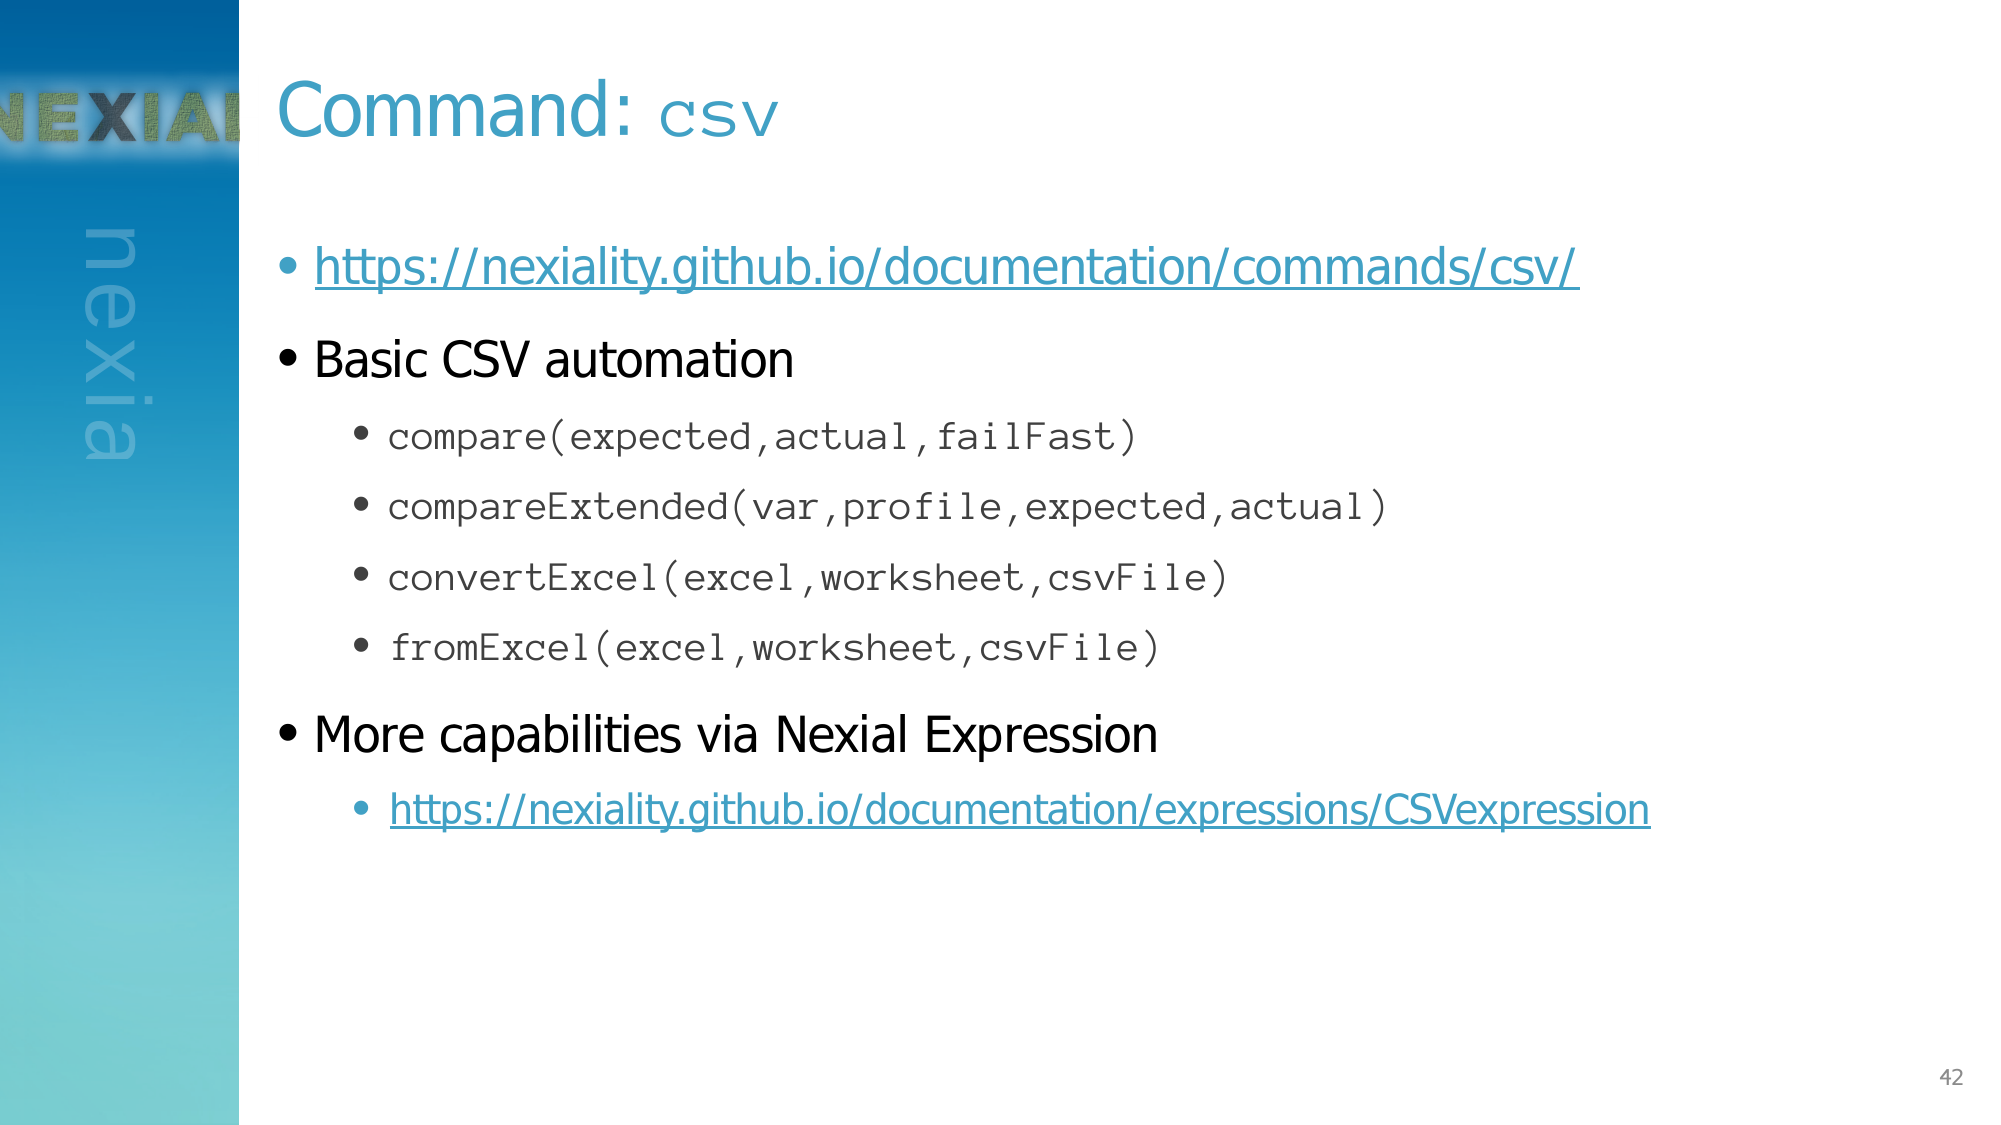

# Command: csv
https://nexiality.github.io/documentation/commands/csv/
Basic CSV automation
compare(expected,actual,failFast)
compareExtended(var,profile,expected,actual)
convertExcel(excel,worksheet,csvFile)
fromExcel(excel,worksheet,csvFile)
More capabilities via Nexial Expression
https://nexiality.github.io/documentation/expressions/CSVexpression

42